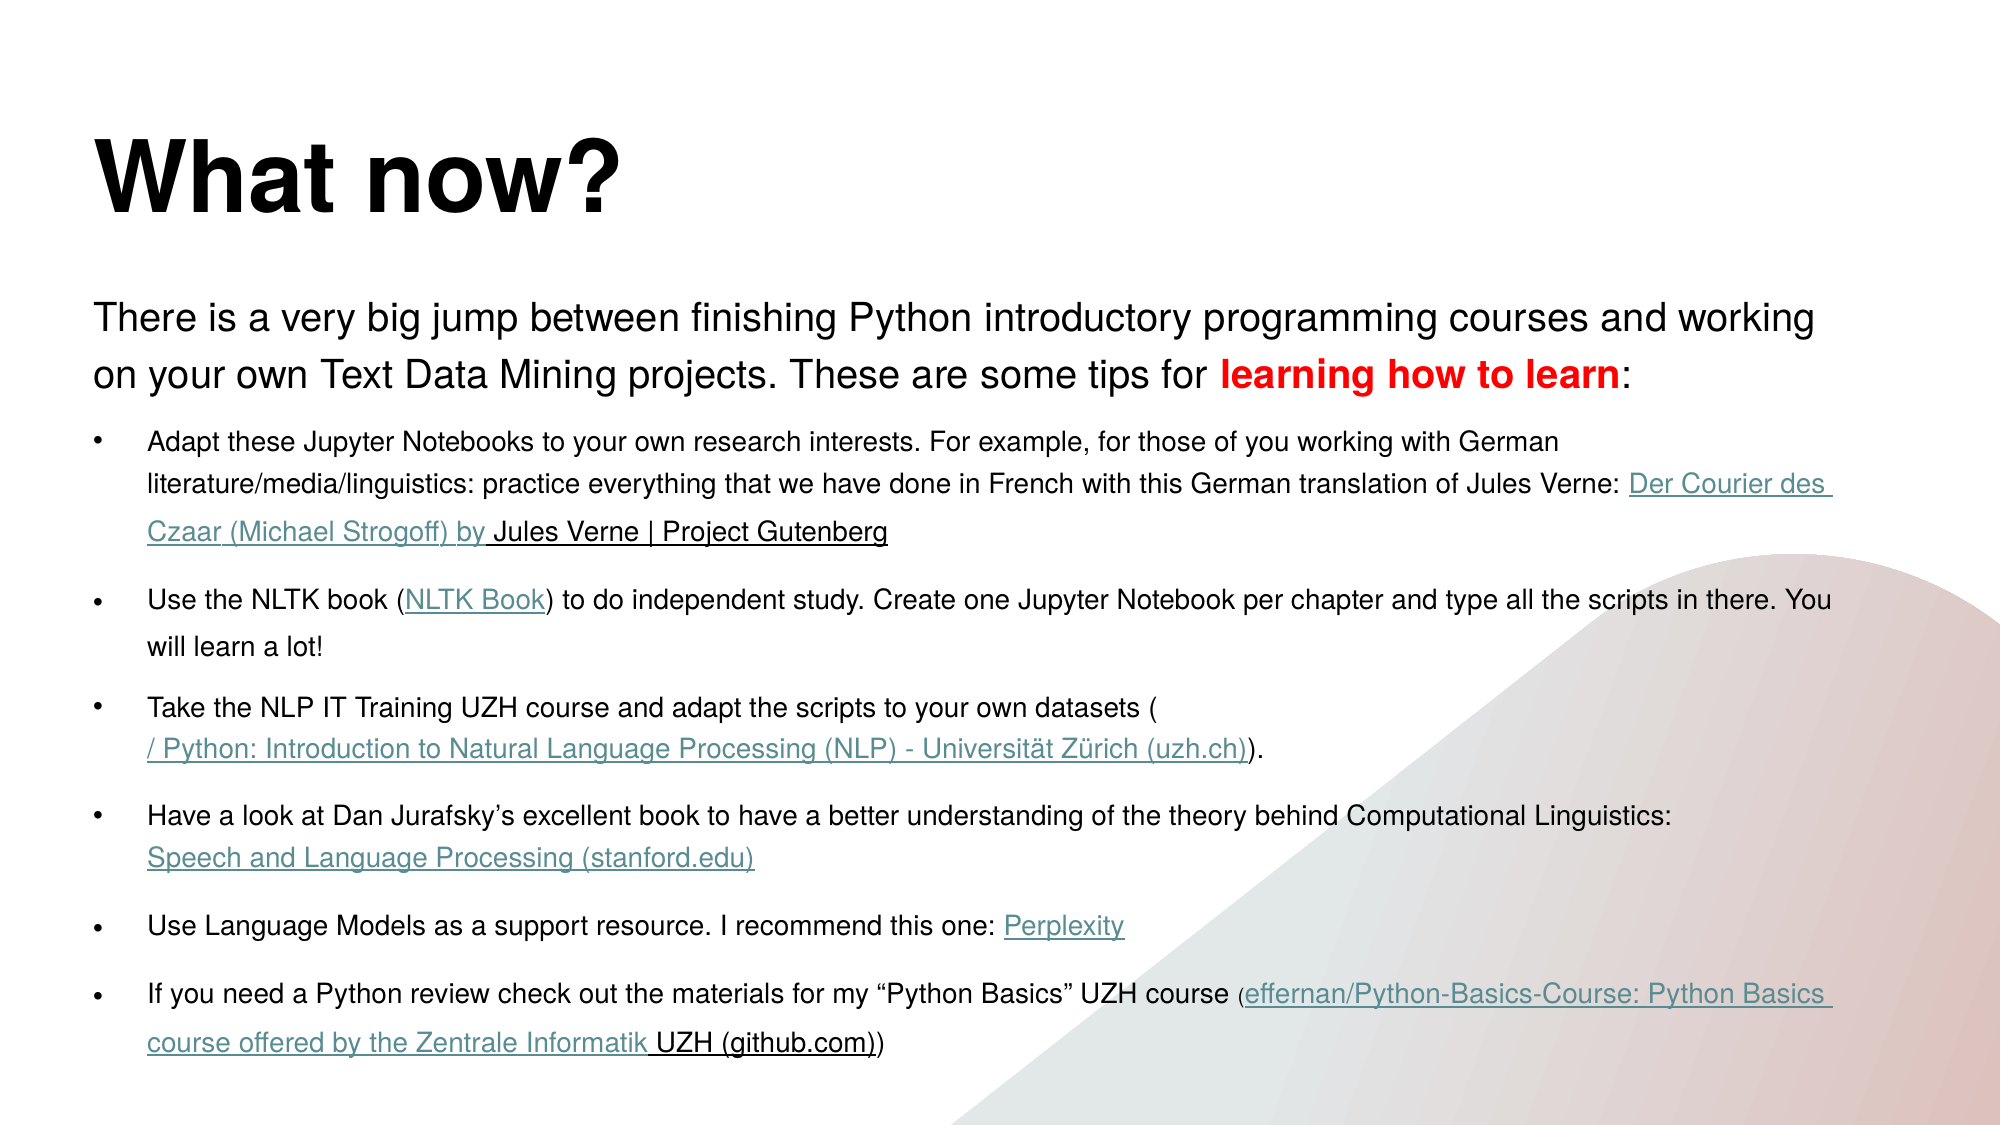

# What now?
There is a very big jump between finishing Python introductory programming courses and working on your own Text Data Mining projects. These are some tips for learning how to learn:
Adapt these Jupyter Notebooks to your own research interests. For example, for those of you working with German literature/media/linguistics: practice everything that we have done in French with this German translation of Jules Verne: Der Courier des Czaar (Michael Strogoff) by Jules Verne | Project Gutenberg
Use the NLTK book (NLTK Book) to do independent study. Create one Jupyter Notebook per chapter and type all the scripts in there. You will learn a lot!
Take the NLP IT Training UZH course and adapt the scripts to your own datasets (/ Python: Introduction to Natural Language Processing (NLP) - Universität Zürich (uzh.ch)).
Have a look at Dan Jurafsky’s excellent book to have a better understanding of the theory behind Computational Linguistics: Speech and Language Processing (stanford.edu)
Use Language Models as a support resource. I recommend this one: Perplexity
If you need a Python review check out the materials for my “Python Basics” UZH course (effernan/Python-Basics-Course: Python Basics course offered by the Zentrale Informatik UZH (github.com))